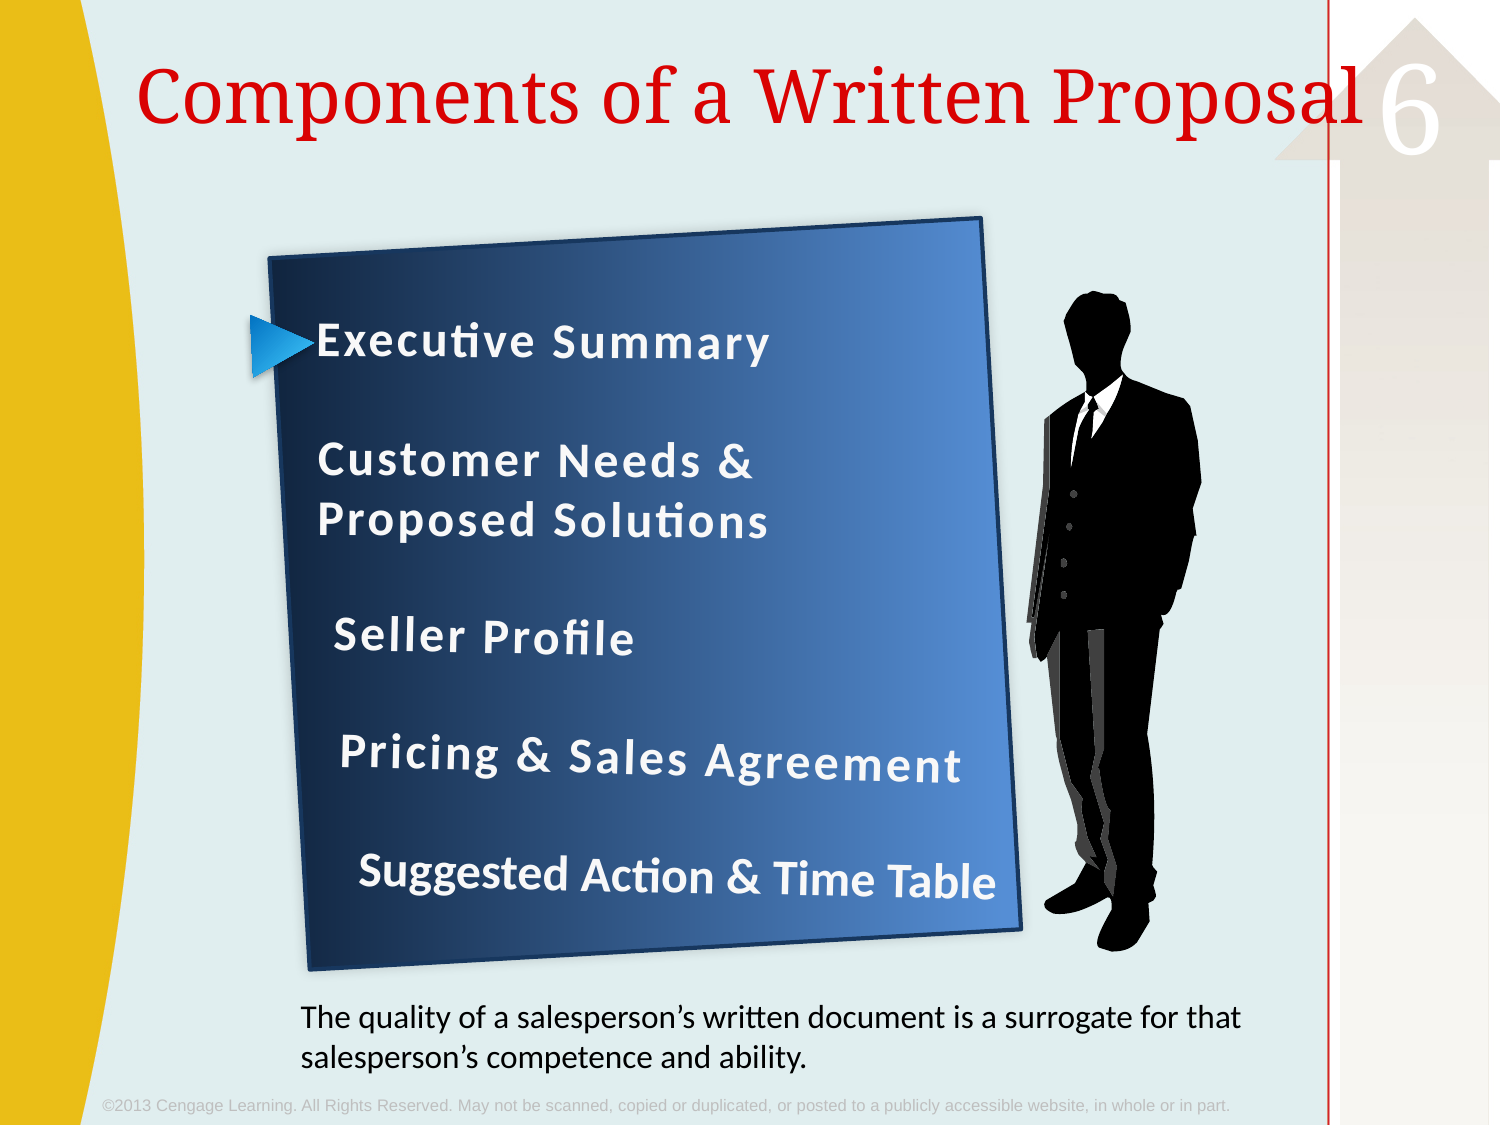

# Components of a Written Proposal

Executive Summary

Customer Needs & Proposed Solutions
Seller Profile
Pricing & Sales Agreement
Suggested Action & Time Table
The quality of a salesperson’s written document is a surrogate for that salesperson’s competence and ability.